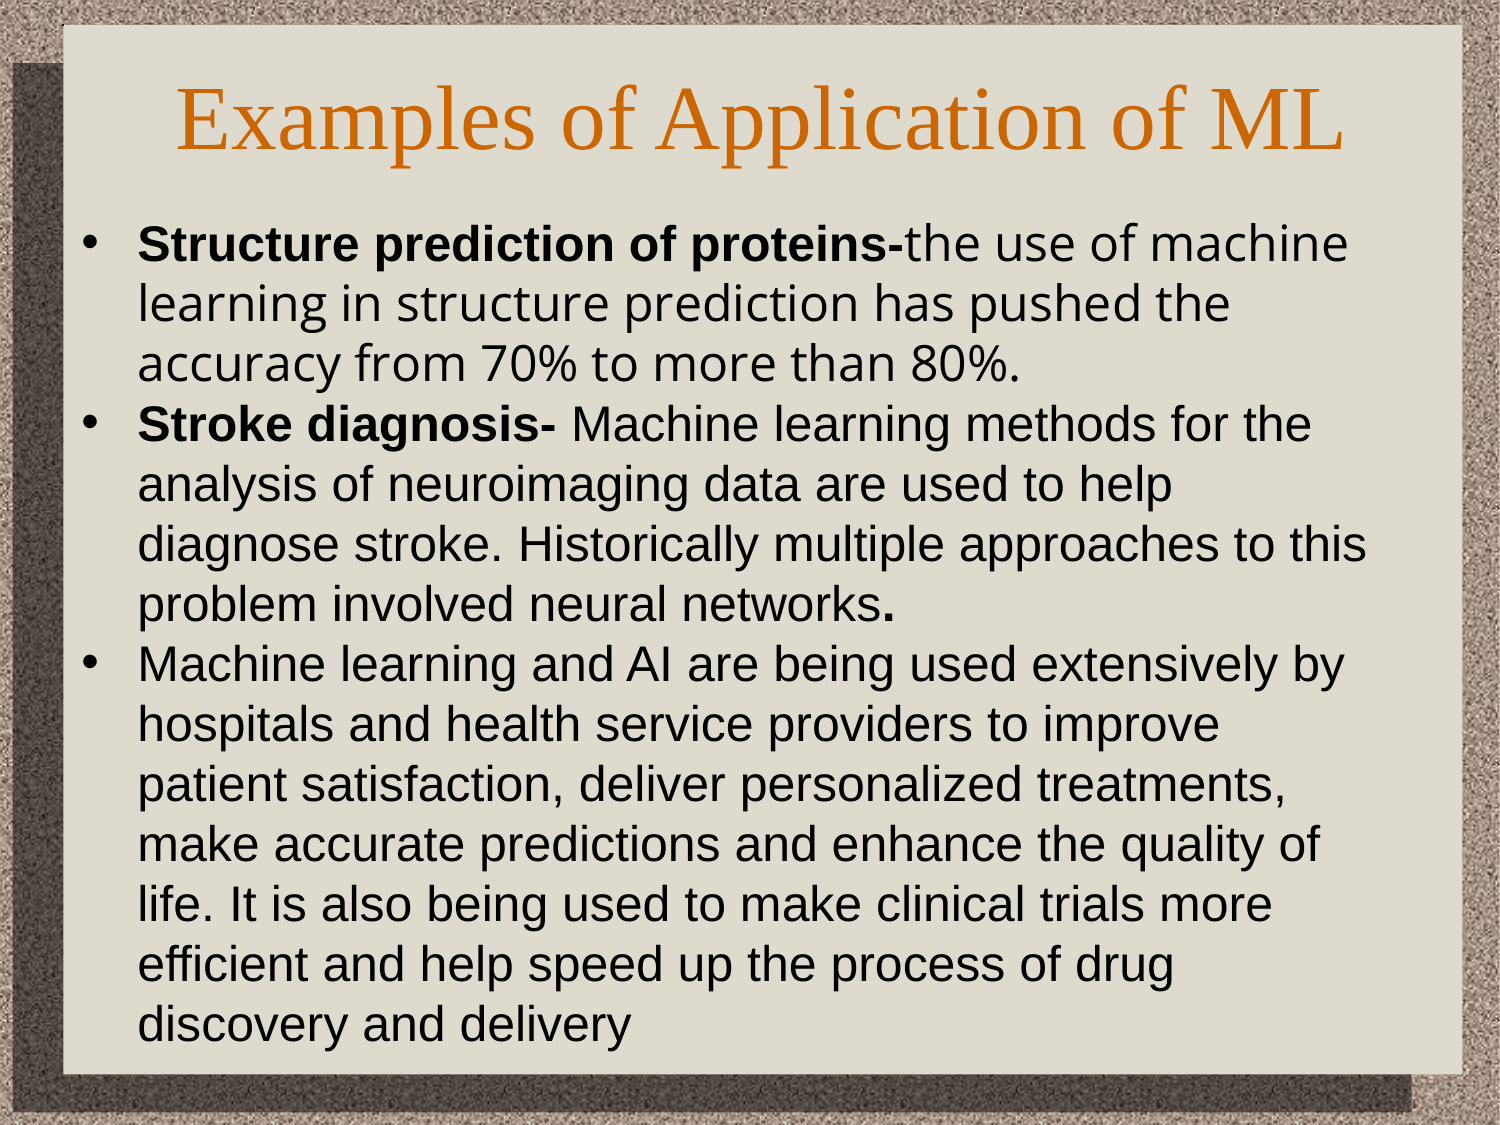

# Examples of Application of ML
Structure prediction of proteins-the use of machine learning in structure prediction has pushed the accuracy from 70% to more than 80%.
Stroke diagnosis- Machine learning methods for the analysis of neuroimaging data are used to help diagnose stroke. Historically multiple approaches to this problem involved neural networks.
Machine learning and AI are being used extensively by hospitals and health service providers to improve patient satisfaction, deliver personalized treatments, make accurate predictions and enhance the quality of life. It is also being used to make clinical trials more efficient and help speed up the process of drug discovery and delivery